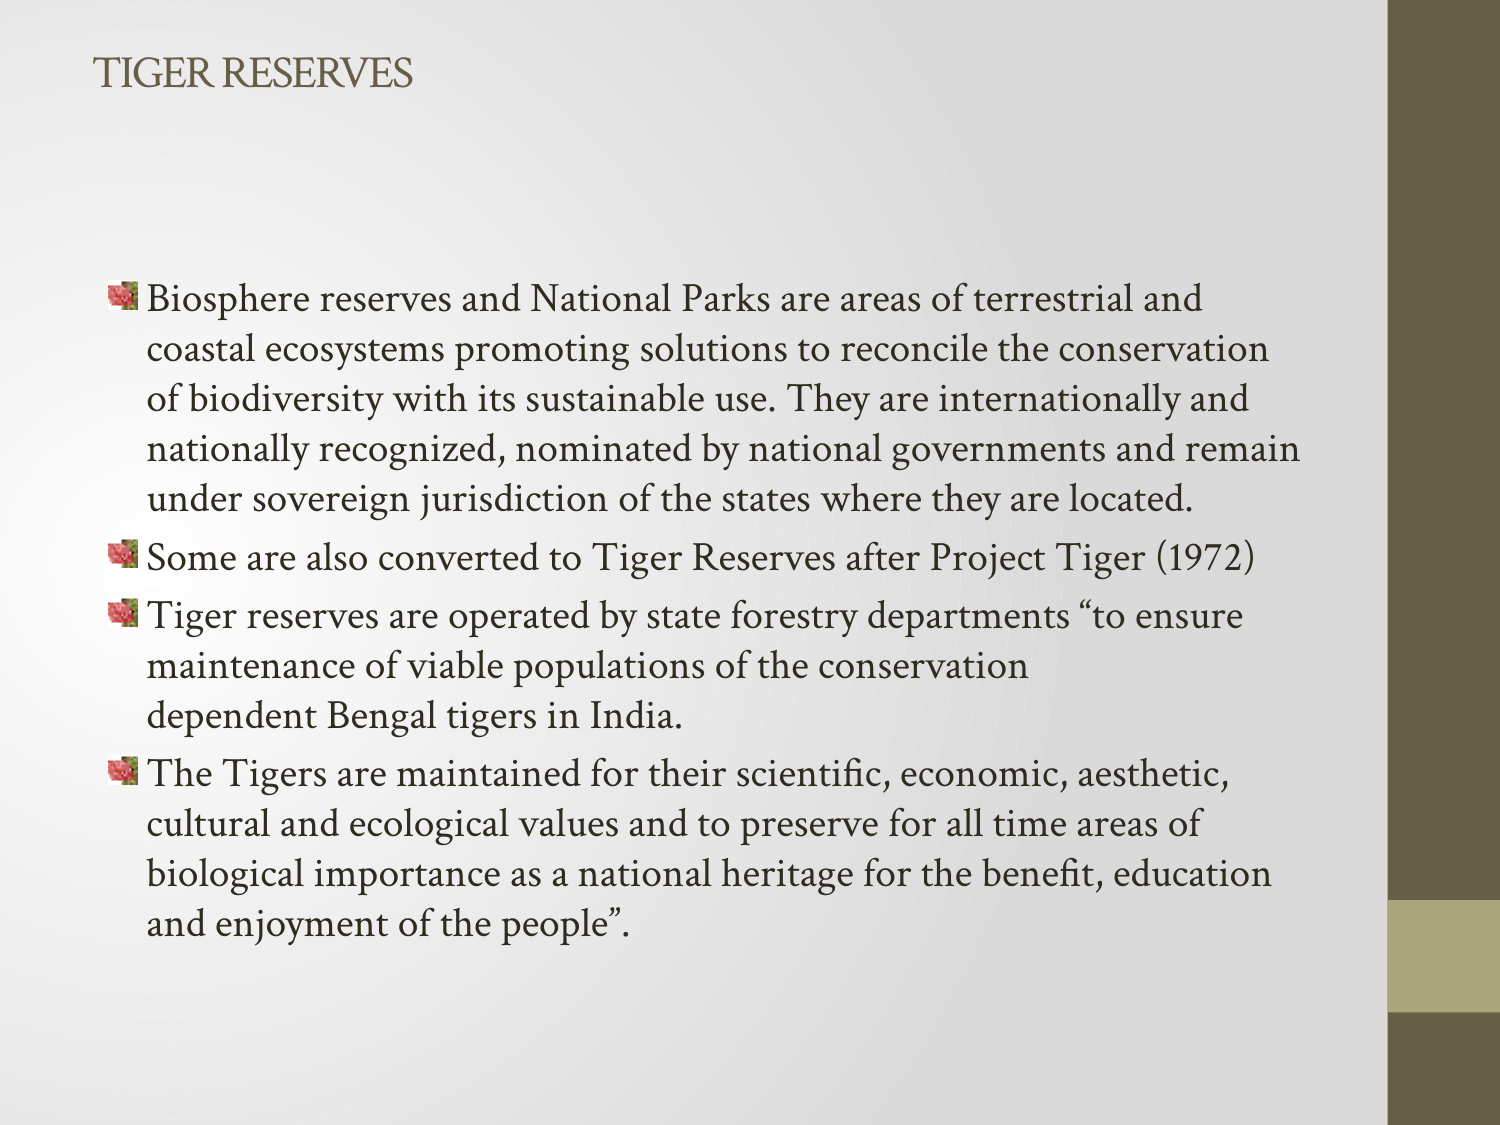

# TIGER RESERVES
Biosphere reserves and National Parks are areas of terrestrial and coastal ecosystems promoting solutions to reconcile the conservation of biodiversity with its sustainable use. They are internationally and nationally recognized, nominated by national governments and remain under sovereign jurisdiction of the states where they are located.
Some are also converted to Tiger Reserves after Project Tiger (1972)
Tiger reserves are operated by state forestry departments “to ensure maintenance of viable populations of the conservation dependent Bengal tigers in India.
The Tigers are maintained for their scientific, economic, aesthetic, cultural and ecological values and to preserve for all time areas of biological importance as a national heritage for the benefit, education and enjoyment of the people”.